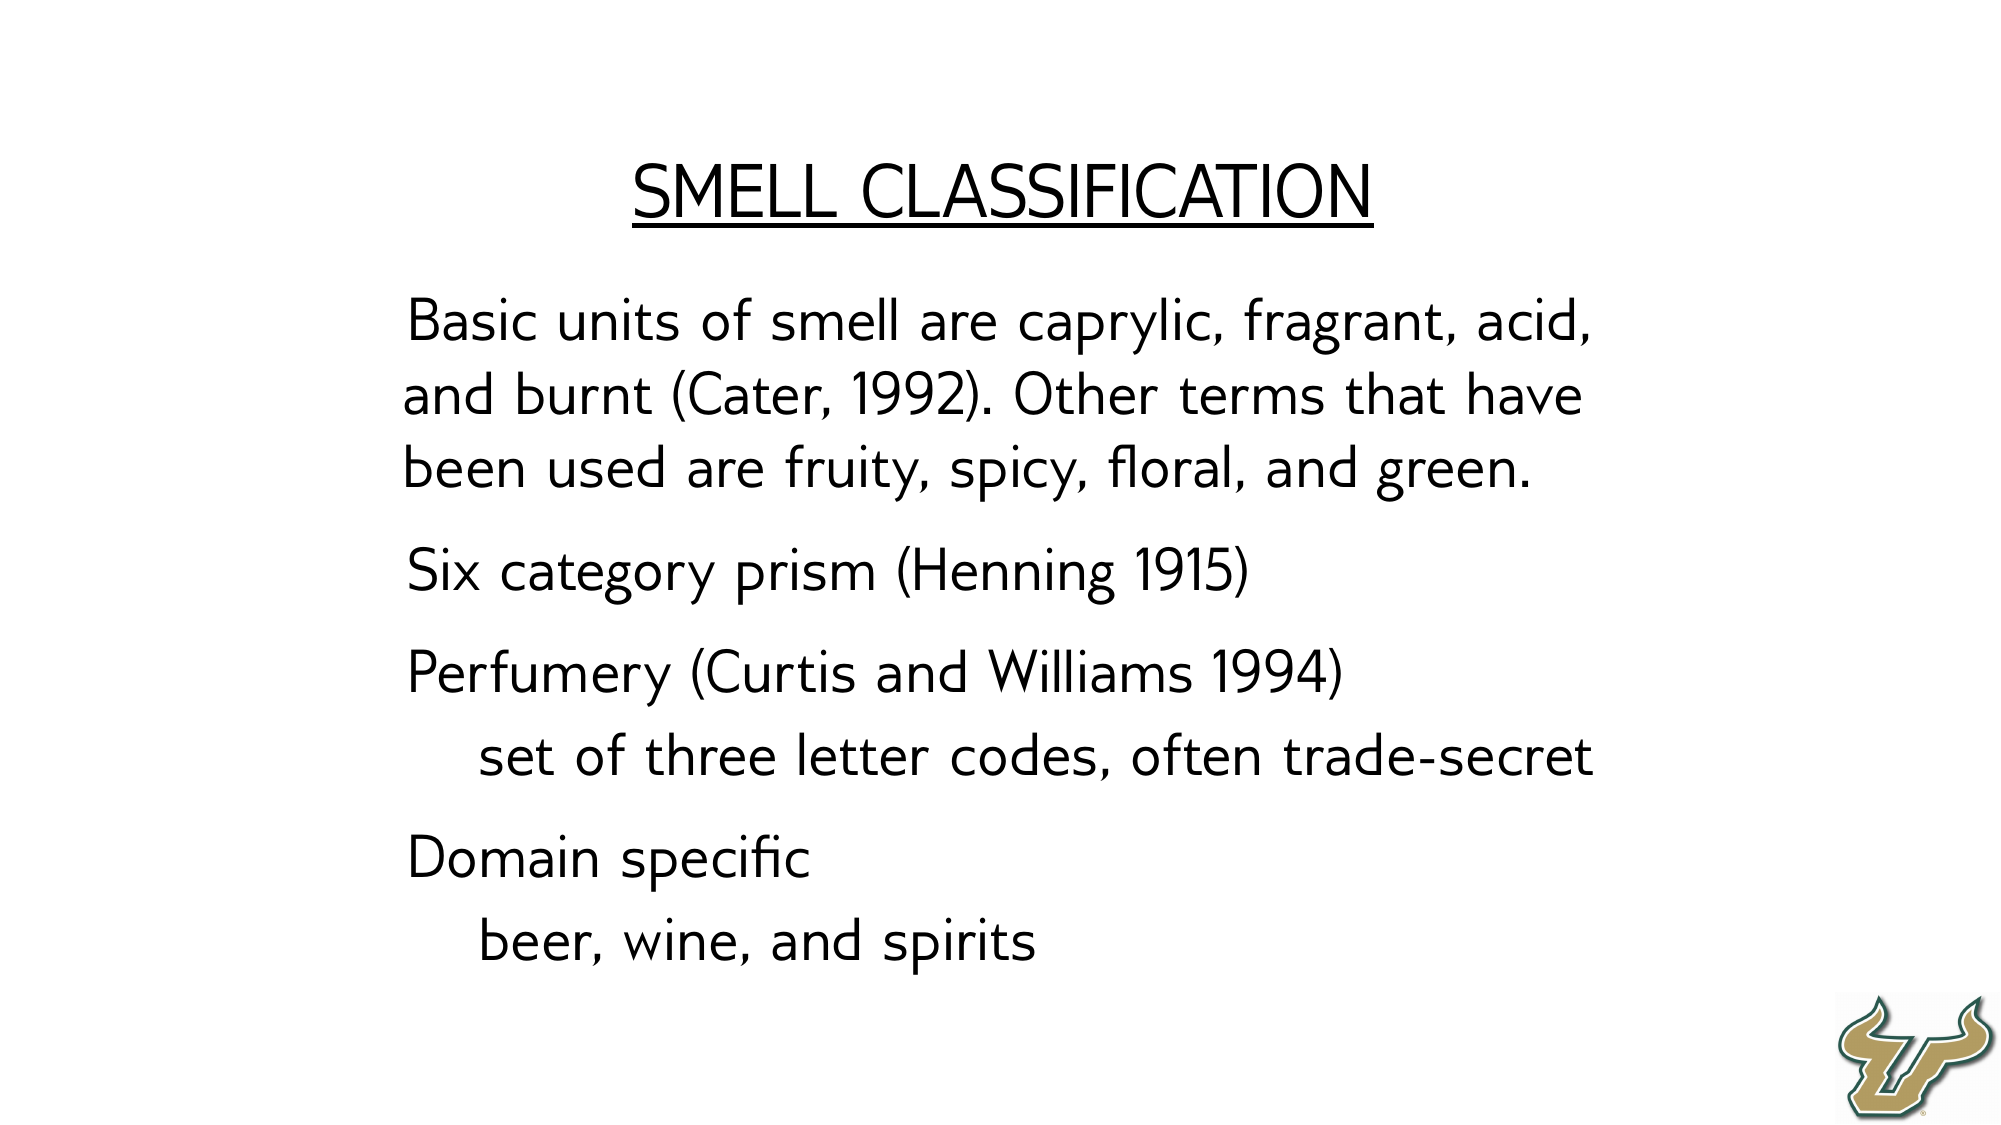

Smell Classification
Basic units of smell are caprylic, fragrant, acid, and burnt (Cater, 1992). Other terms that have been used are fruity, spicy, floral, and green.
Six category prism (Henning 1915)
Perfumery (Curtis and Williams 1994)
set of three letter codes, often trade-secret
Domain specific
beer, wine, and spirits